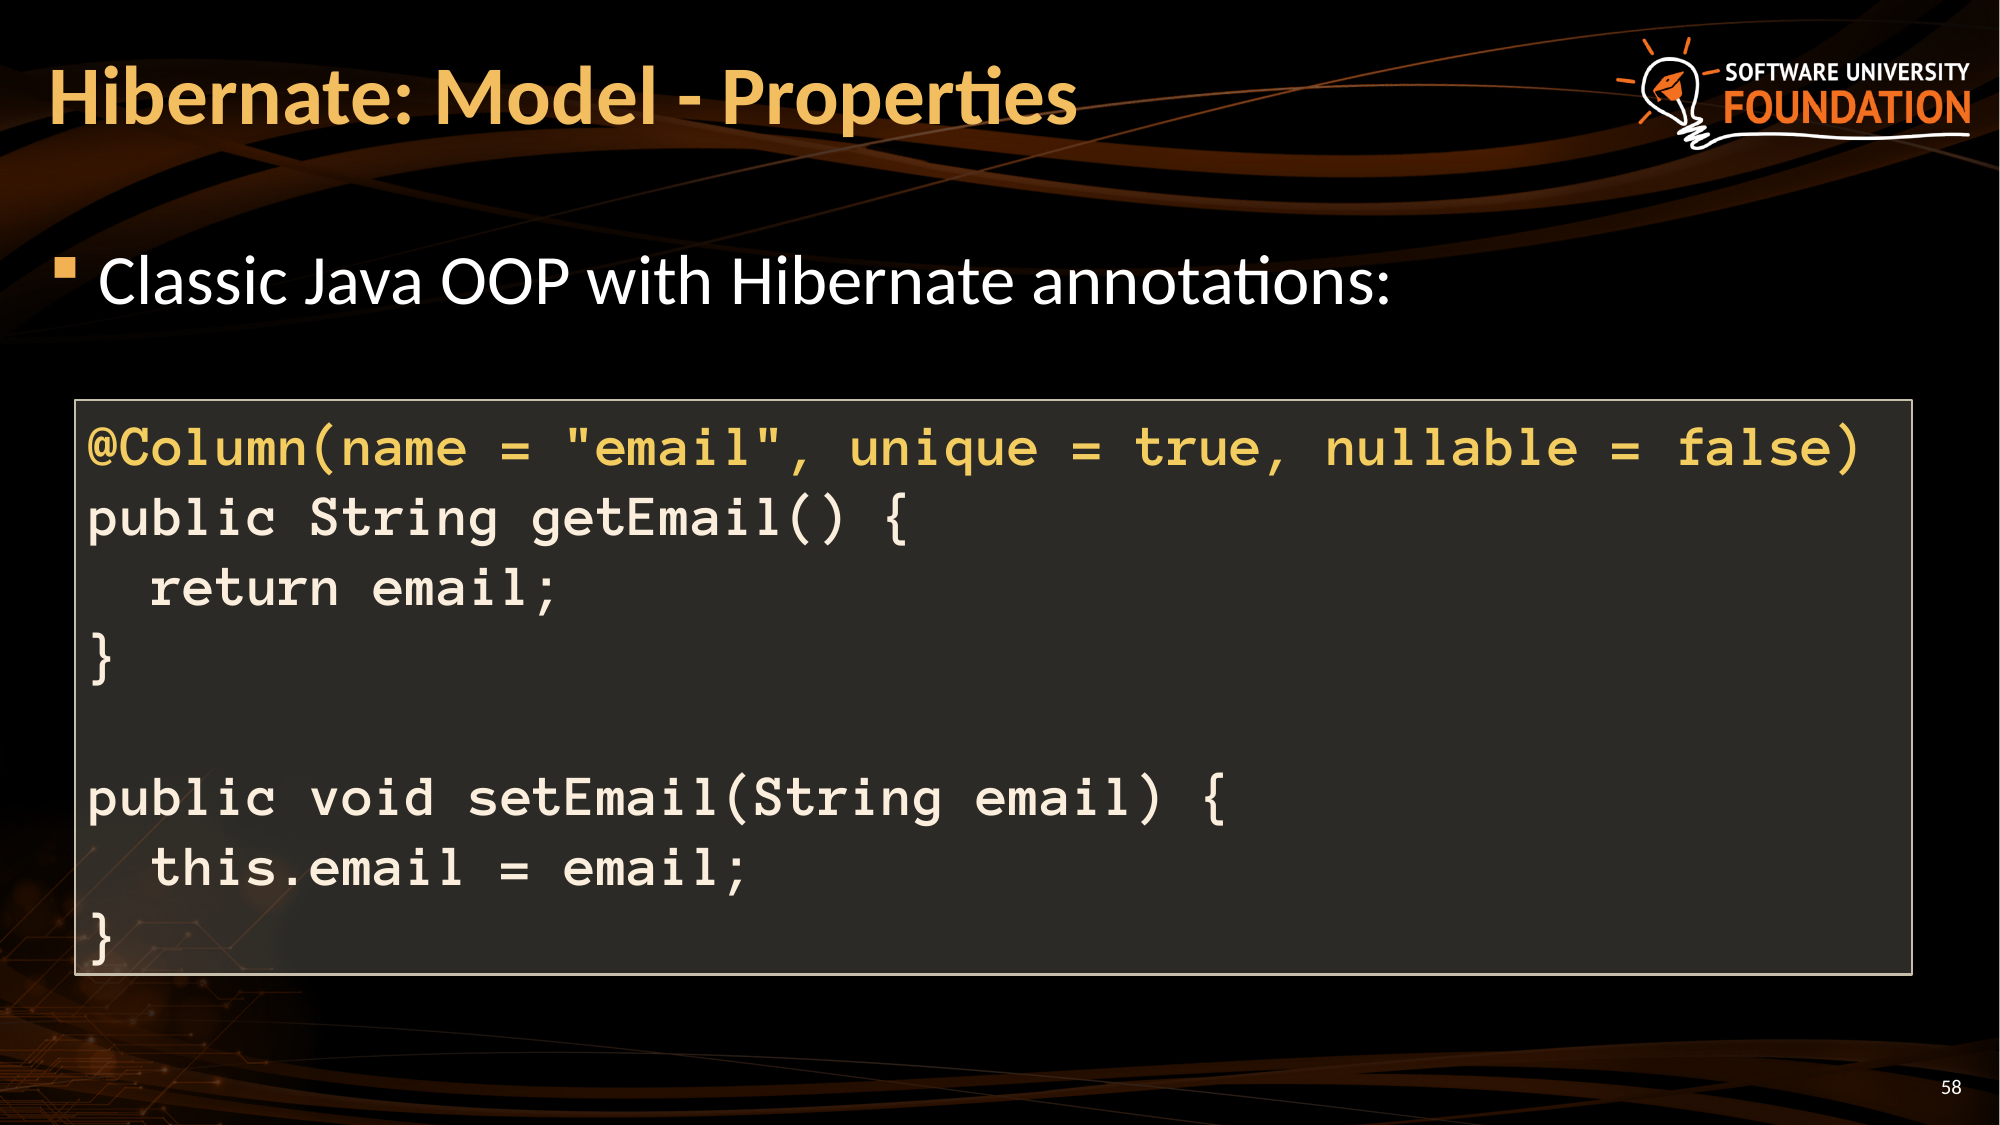

# Hibernate: Model - Properties
Classic Java OOP with Hibernate annotations:
@Column(name = "email", unique = true, nullable = false)
public String getEmail() {
  return email;
}

public void setEmail(String email) {
  this.email = email;
}
58